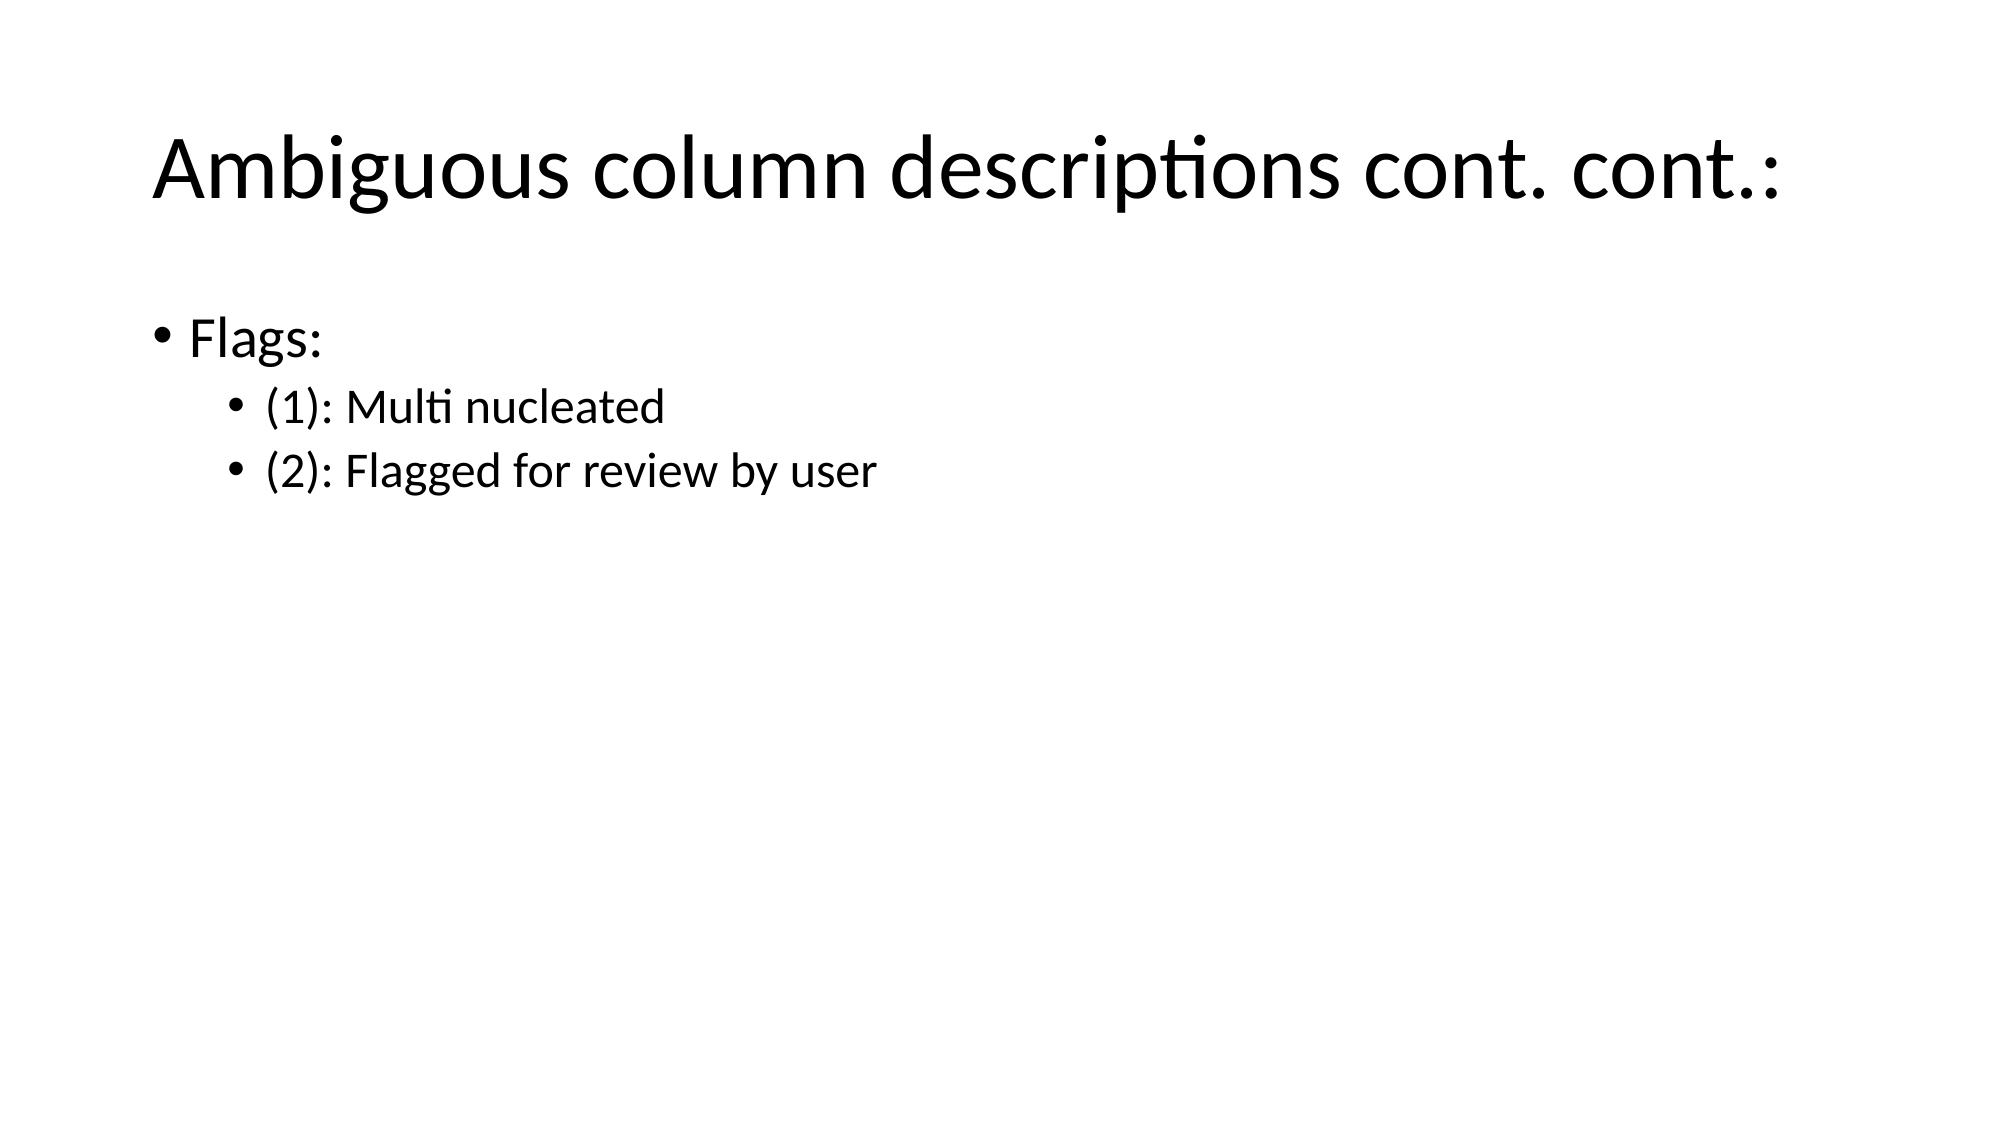

# Ambiguous column descriptions cont. cont.:
Flags:
(1): Multi nucleated
(2): Flagged for review by user